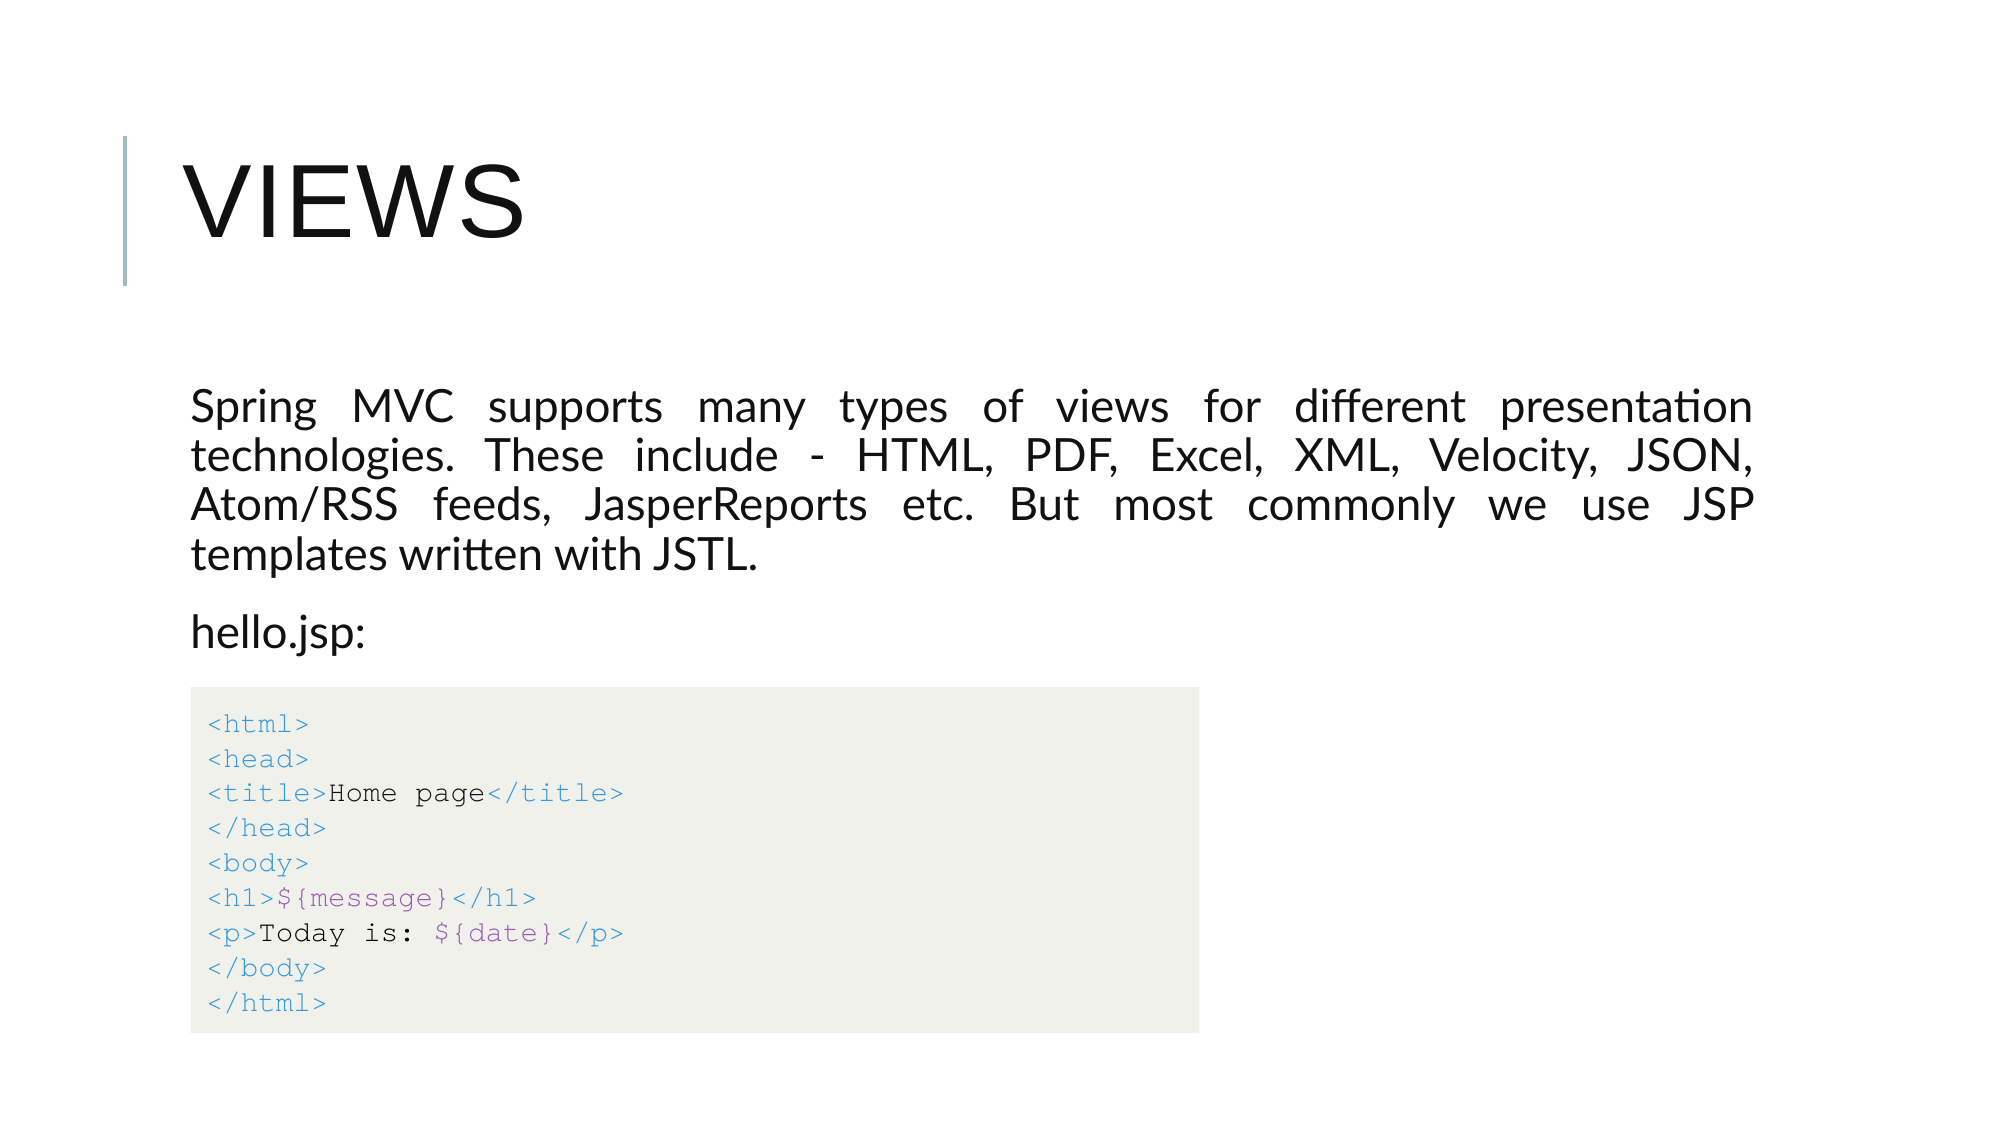

# VIEWS
Spring MVC supports many types of views for different presentation technologies. These include - HTML, PDF, Excel, XML, Velocity, JSON, Atom/RSS feeds, JasperReports etc. But most commonly we use JSP templates written with JSTL.
hello.jsp:

<html>
<head>
<title>Home page</title>
</head>
<body>
<h1>${message}</h1>
<p>Today is: ${date}</p>
</body>
</html>